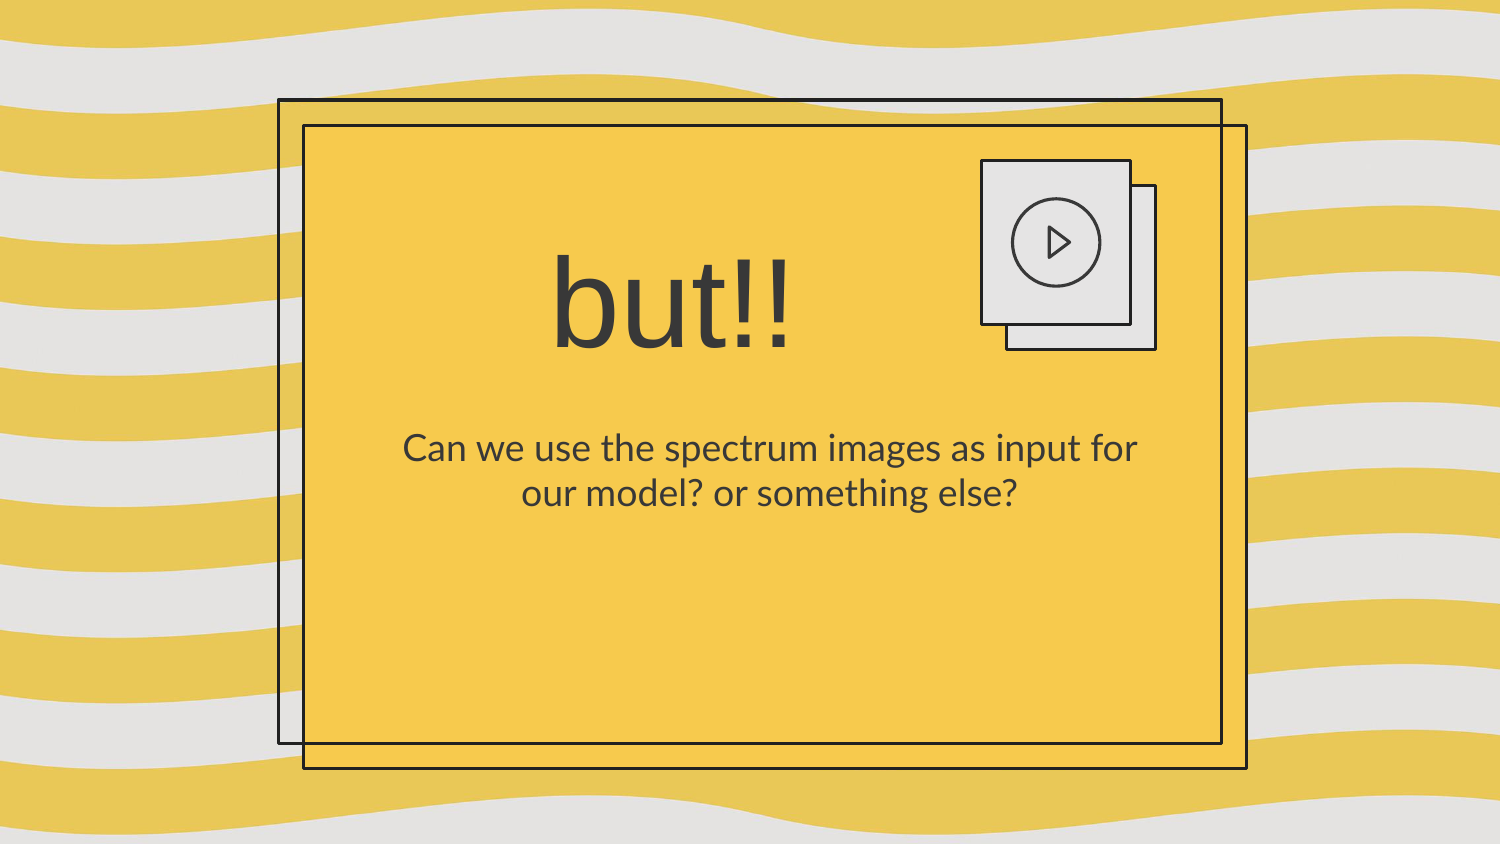

# but!!
Can we use the spectrum images as input for our model? or something else?